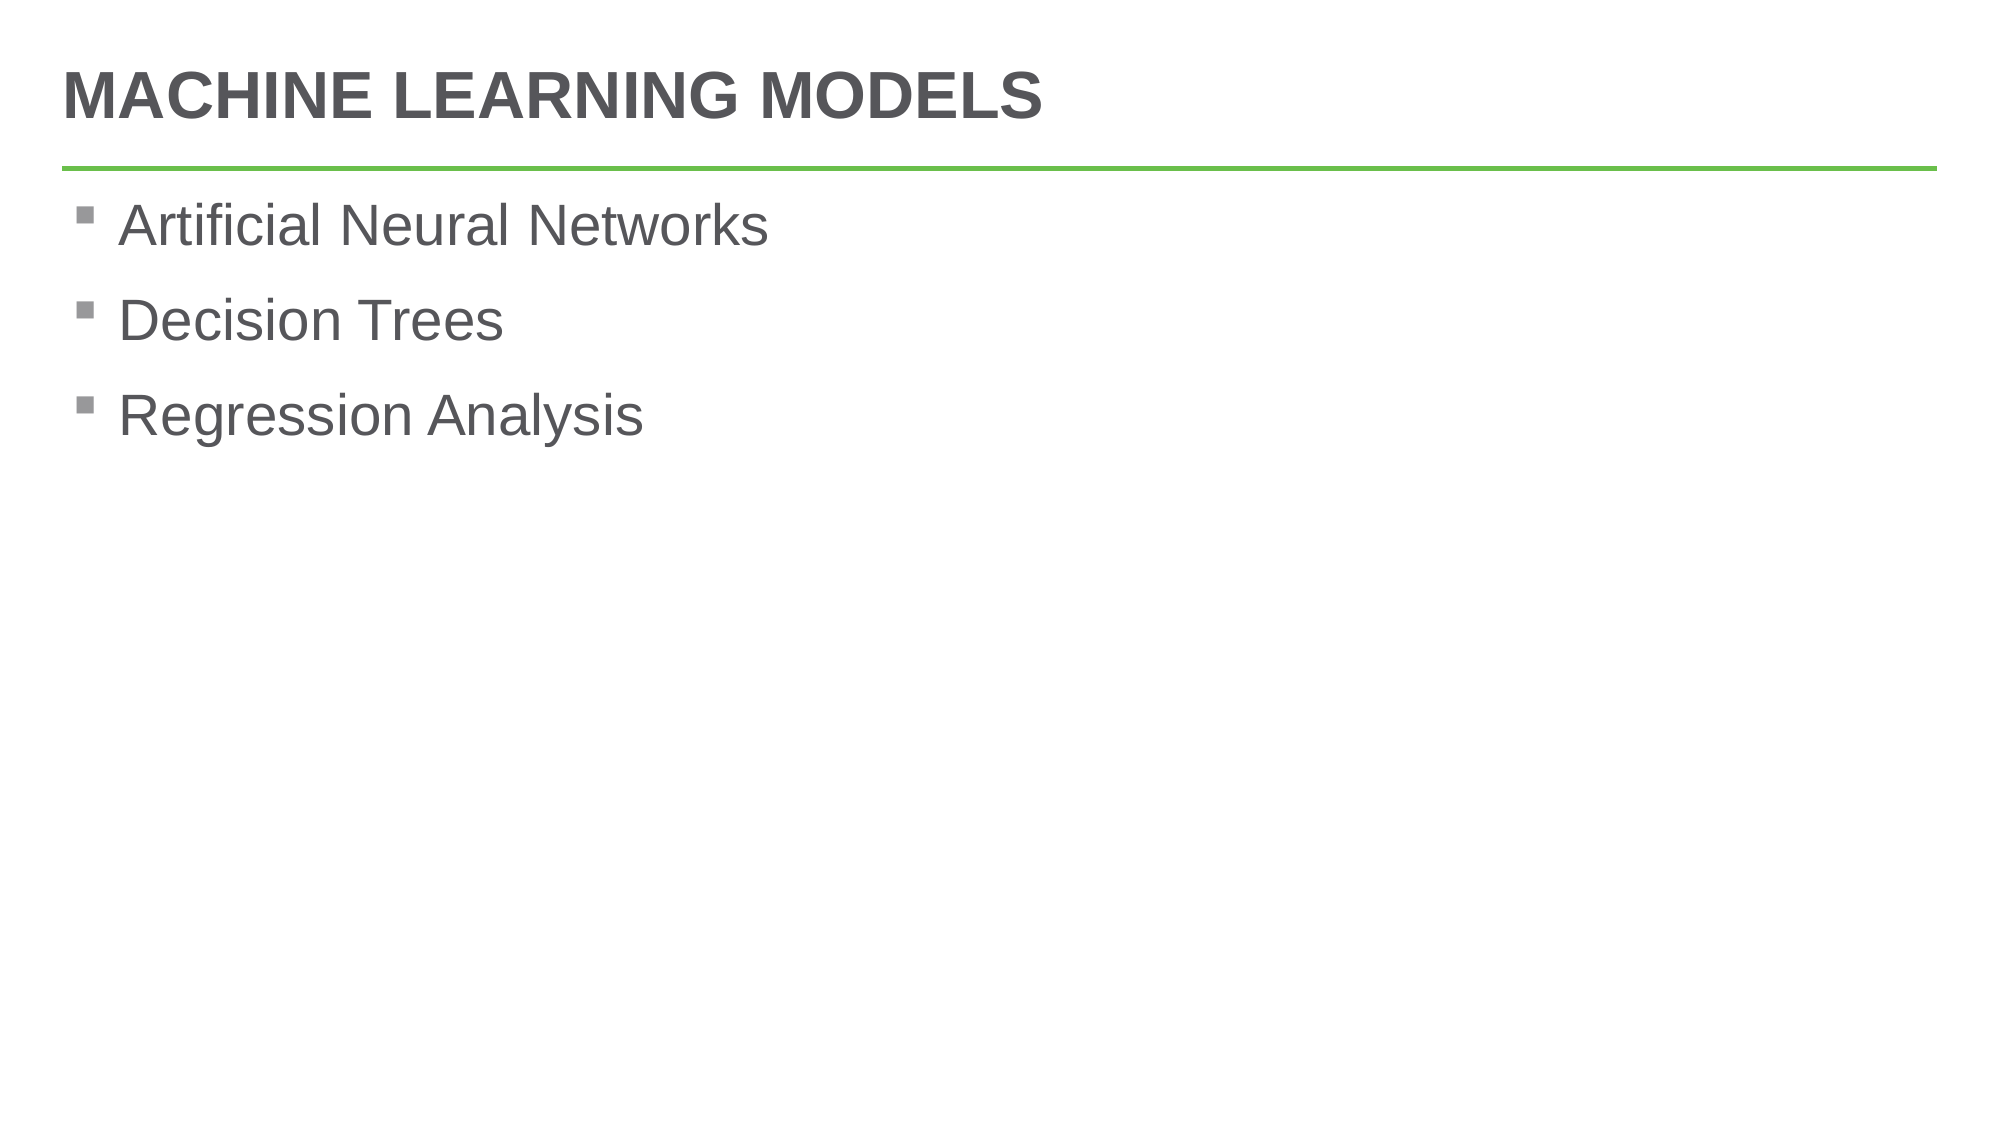

# Machine Learning Models
Artificial Neural Networks
Decision Trees
Regression Analysis